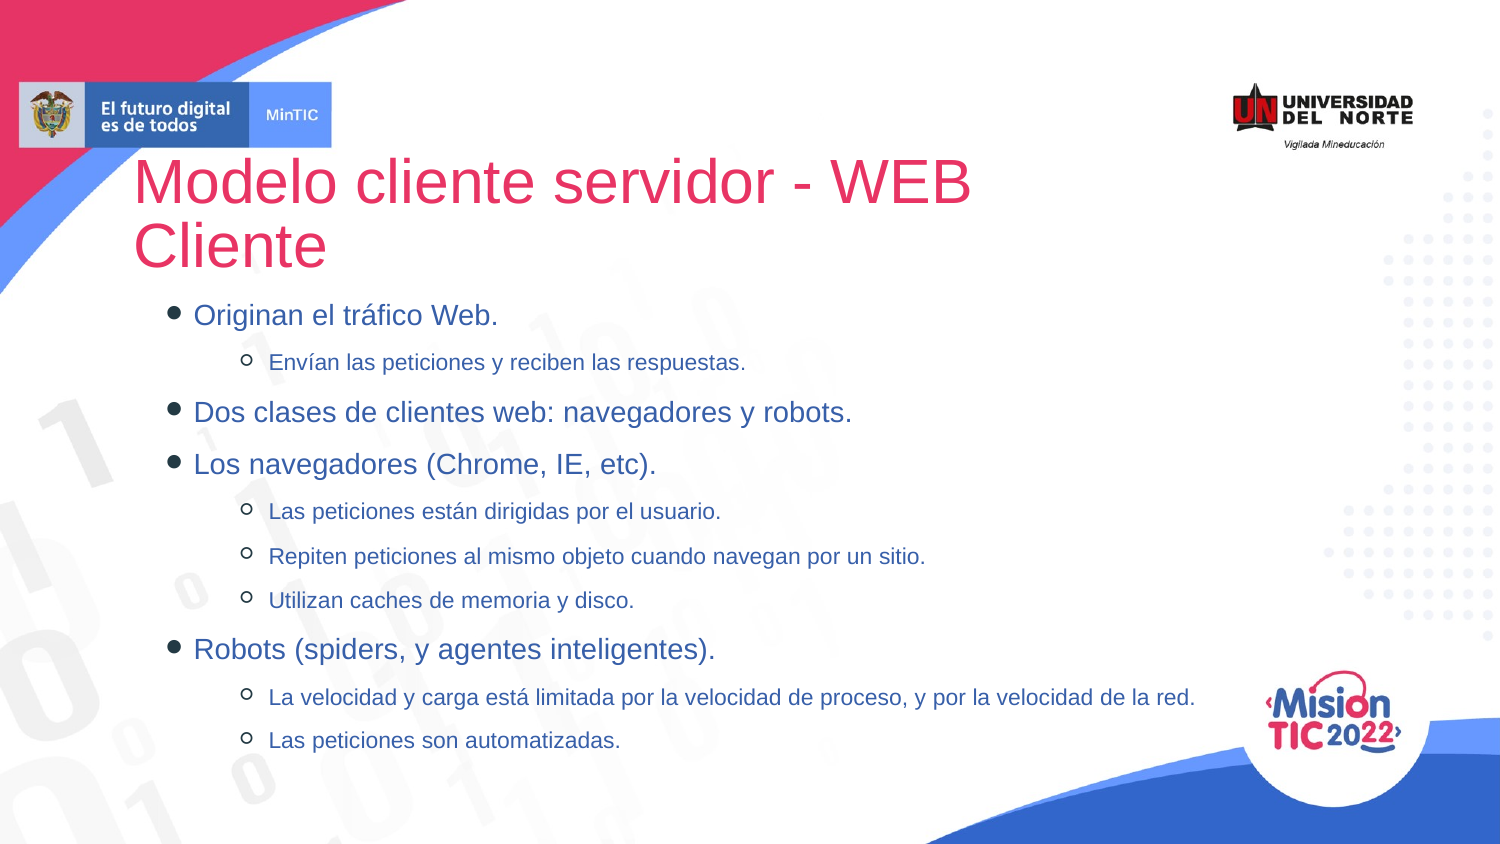

Modelo cliente servidor - WEB
Cliente
Originan el tráfico Web.
Envían las peticiones y reciben las respuestas.
Dos clases de clientes web: navegadores y robots.
Los navegadores (Chrome, IE, etc).
Las peticiones están dirigidas por el usuario.
Repiten peticiones al mismo objeto cuando navegan por un sitio.
Utilizan caches de memoria y disco.
Robots (spiders, y agentes inteligentes).
La velocidad y carga está limitada por la velocidad de proceso, y por la velocidad de la red.
Las peticiones son automatizadas.